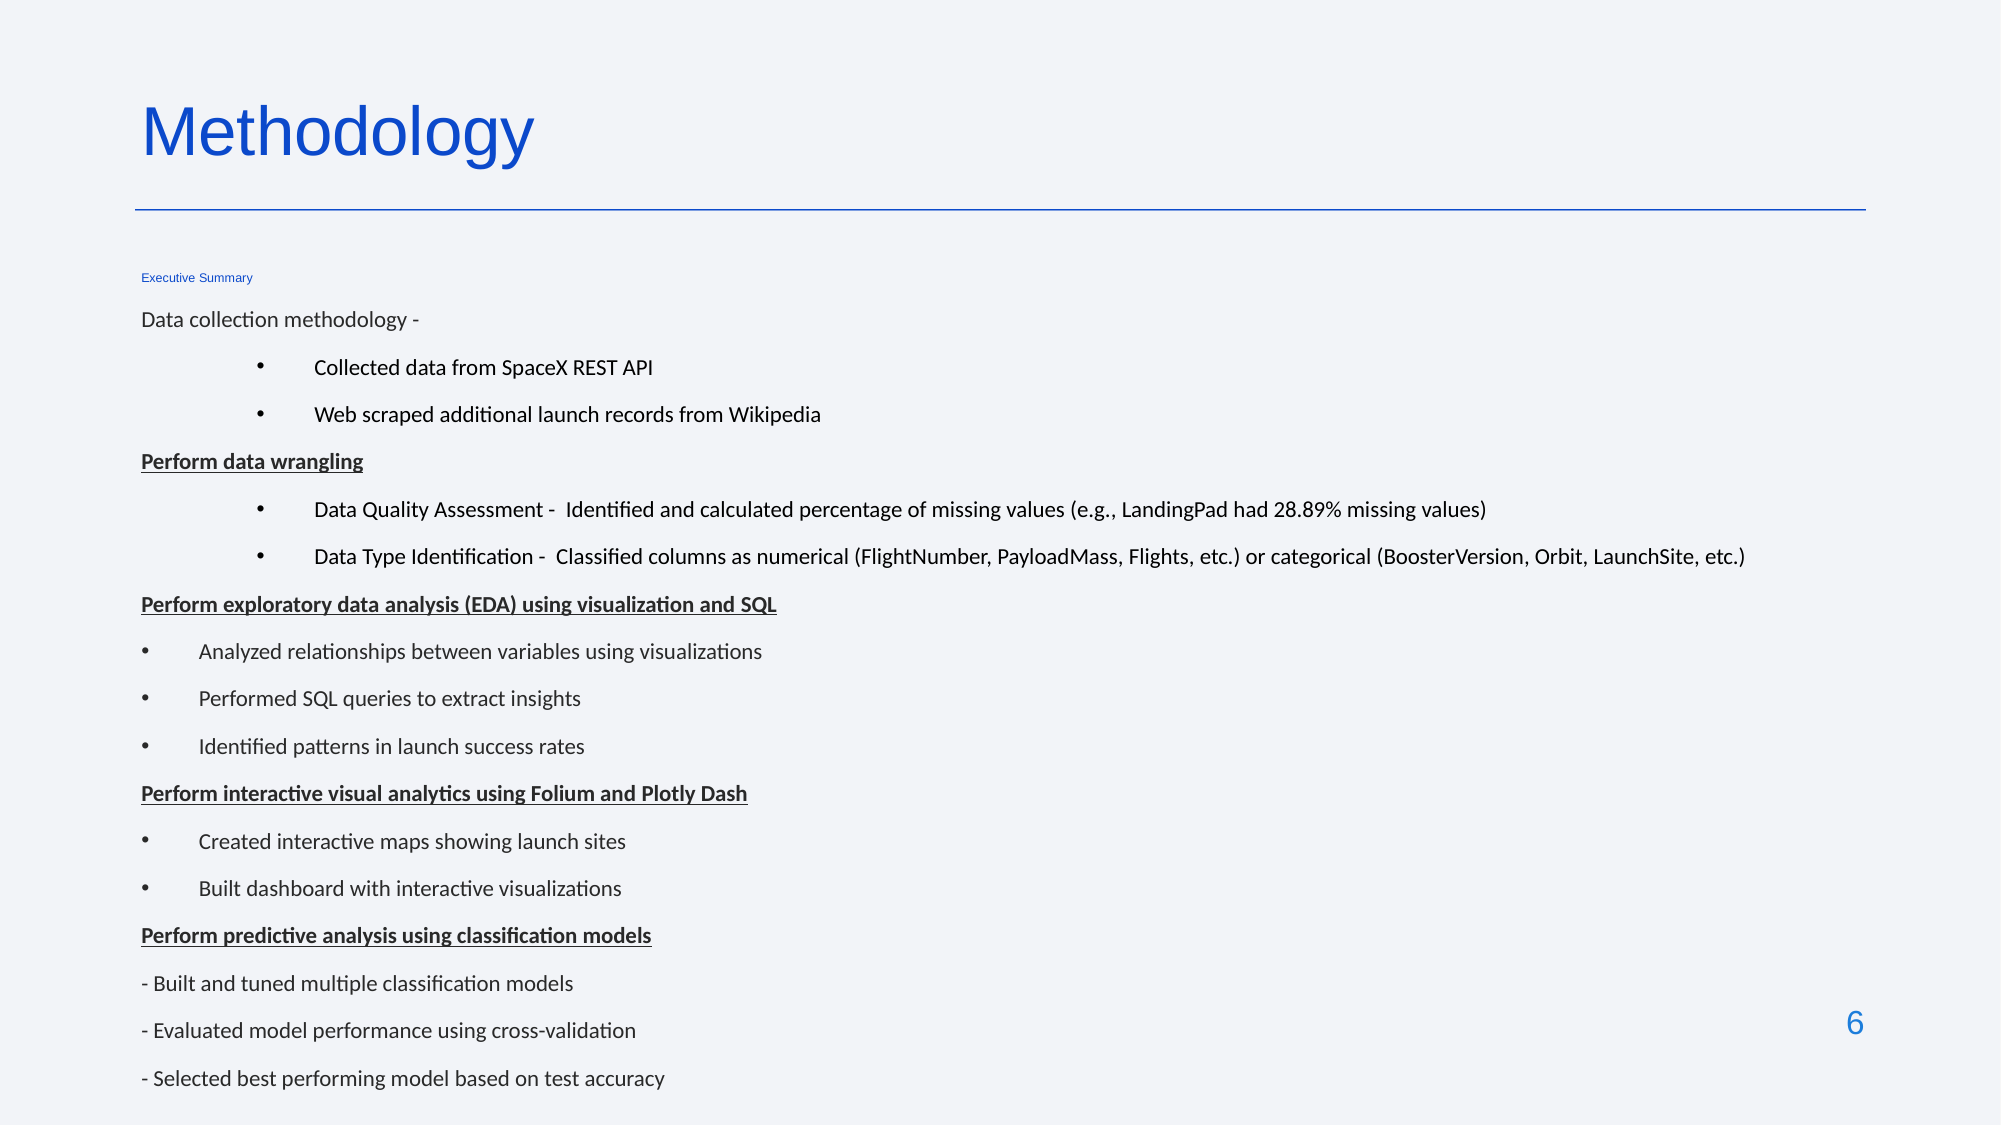

Methodology
Executive Summary
Data collection methodology -
Collected data from SpaceX REST API
Web scraped additional launch records from Wikipedia
Perform data wrangling
Data Quality Assessment -  Identified and calculated percentage of missing values (e.g., LandingPad had 28.89% missing values)
Data Type Identification -  Classified columns as numerical (FlightNumber, PayloadMass, Flights, etc.) or categorical (BoosterVersion, Orbit, LaunchSite, etc.)
Perform exploratory data analysis (EDA) using visualization and SQL
Analyzed relationships between variables using visualizations
Performed SQL queries to extract insights
Identified patterns in launch success rates
Perform interactive visual analytics using Folium and Plotly Dash
Created interactive maps showing launch sites
Built dashboard with interactive visualizations
Perform predictive analysis using classification models
- Built and tuned multiple classification models
- Evaluated model performance using cross-validation
- Selected best performing model based on test accuracy

6